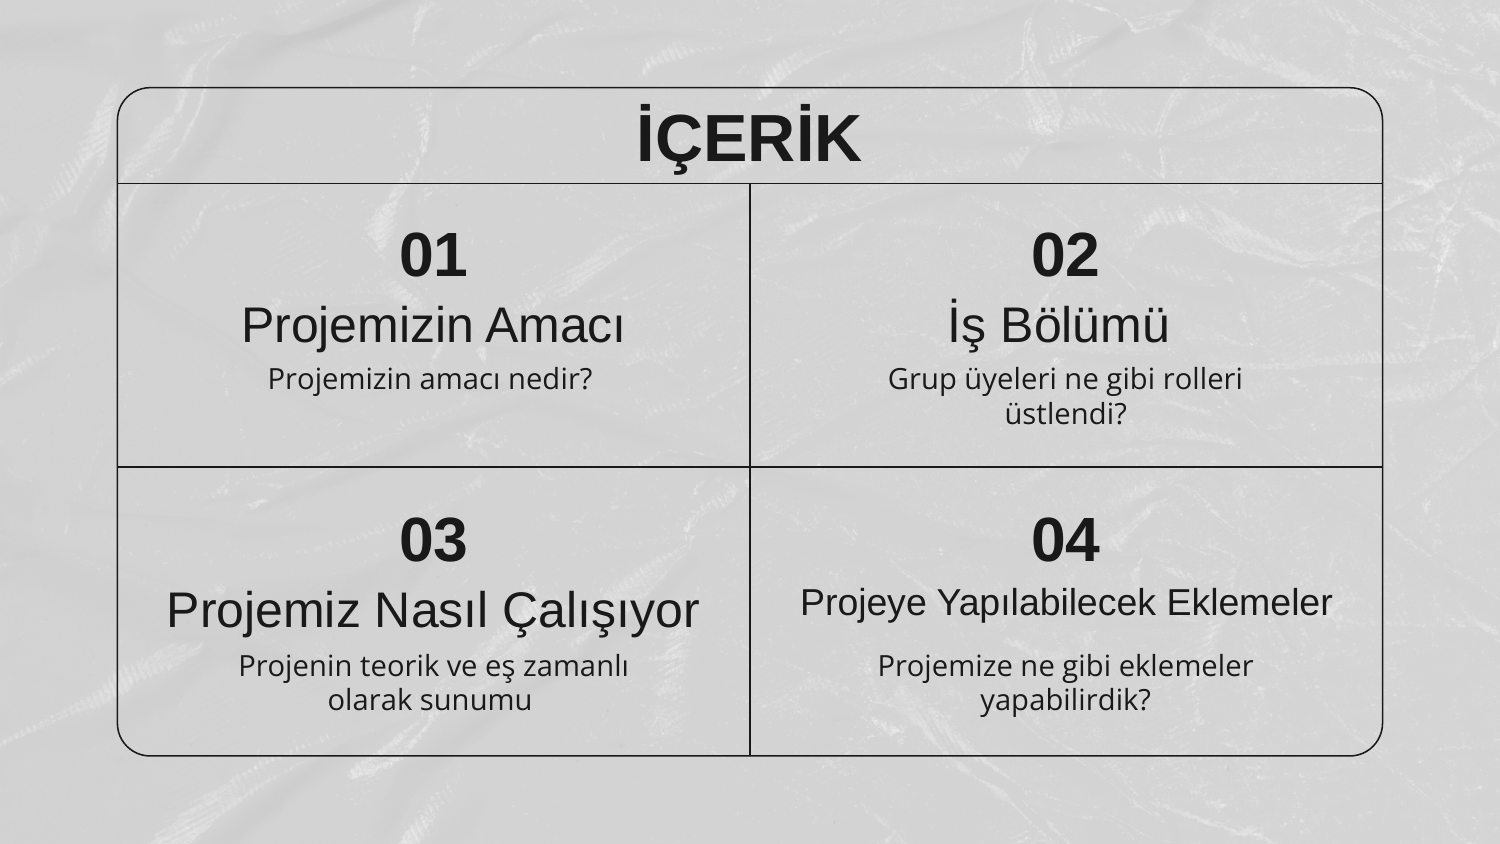

# İÇERİK
01
02
Projemizin Amacı
İş Bölümü
Projemizin amacı nedir?
Grup üyeleri ne gibi rolleri üstlendi?
03
04
Projemiz Nasıl Çalışıyor
Projeye Yapılabilecek Eklemeler
Projenin teorik ve eş zamanlı olarak sunumu
Projemize ne gibi eklemeler yapabilirdik?